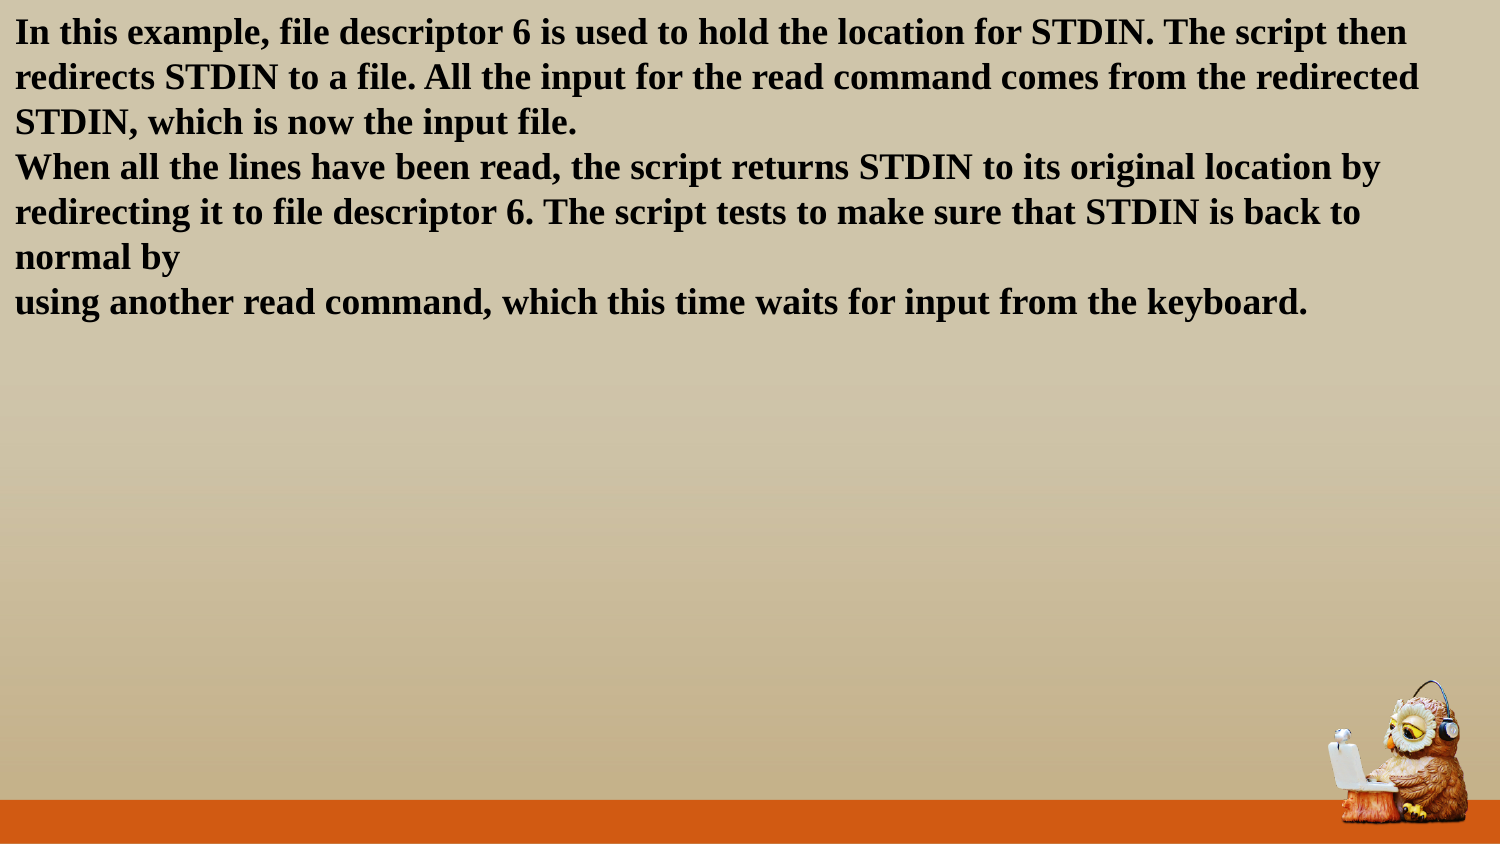

In this example, file descriptor 6 is used to hold the location for STDIN. The script then
redirects STDIN to a file. All the input for the read command comes from the redirected
STDIN, which is now the input file.
When all the lines have been read, the script returns STDIN to its original location by redirecting it to file descriptor 6. The script tests to make sure that STDIN is back to normal by
using another read command, which this time waits for input from the keyboard.